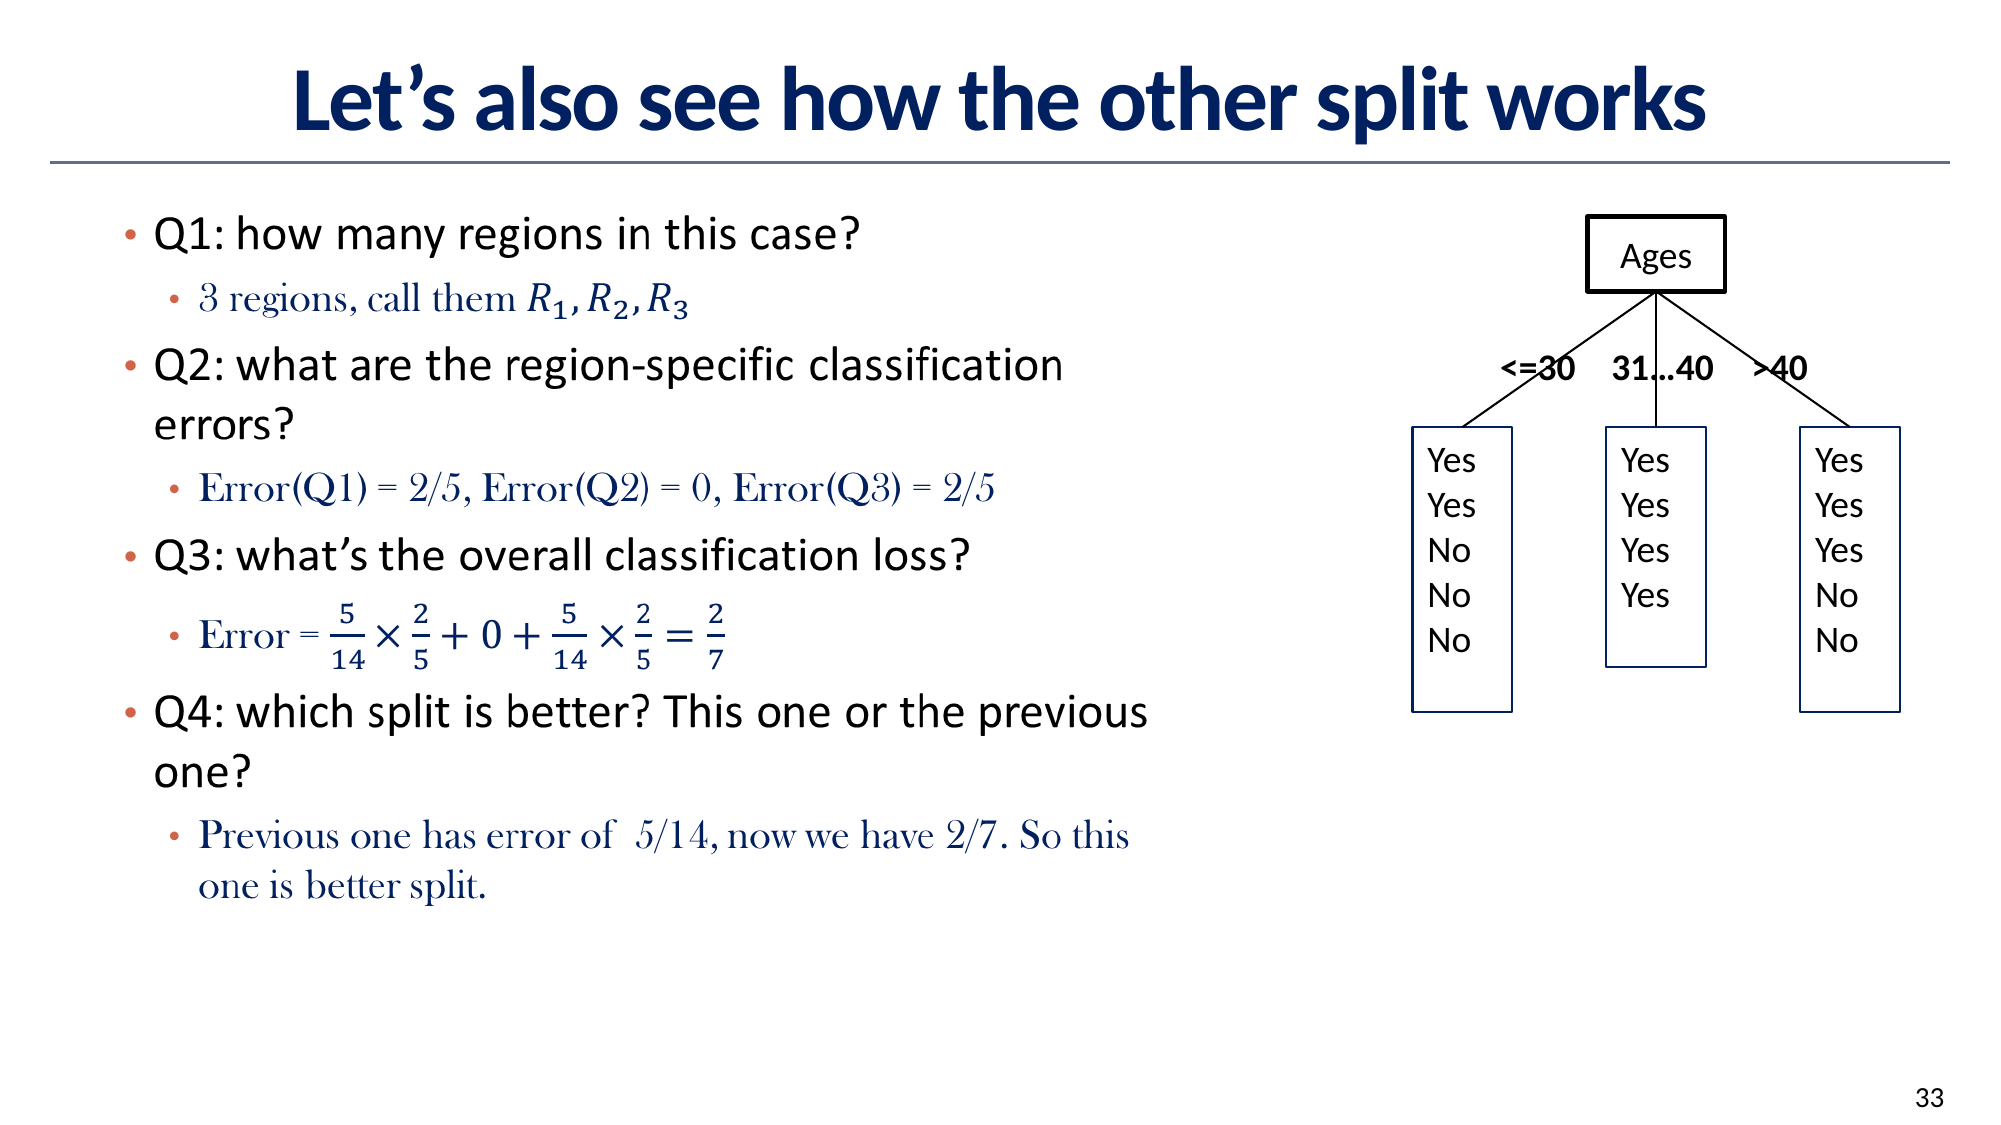

# Let’s also see how the other split works

Ages
31…40
>40
<=30
Yes
Yes
No
No
No

Yes
Yes
Yes
Yes

Yes
Yes
Yes
No
No

33